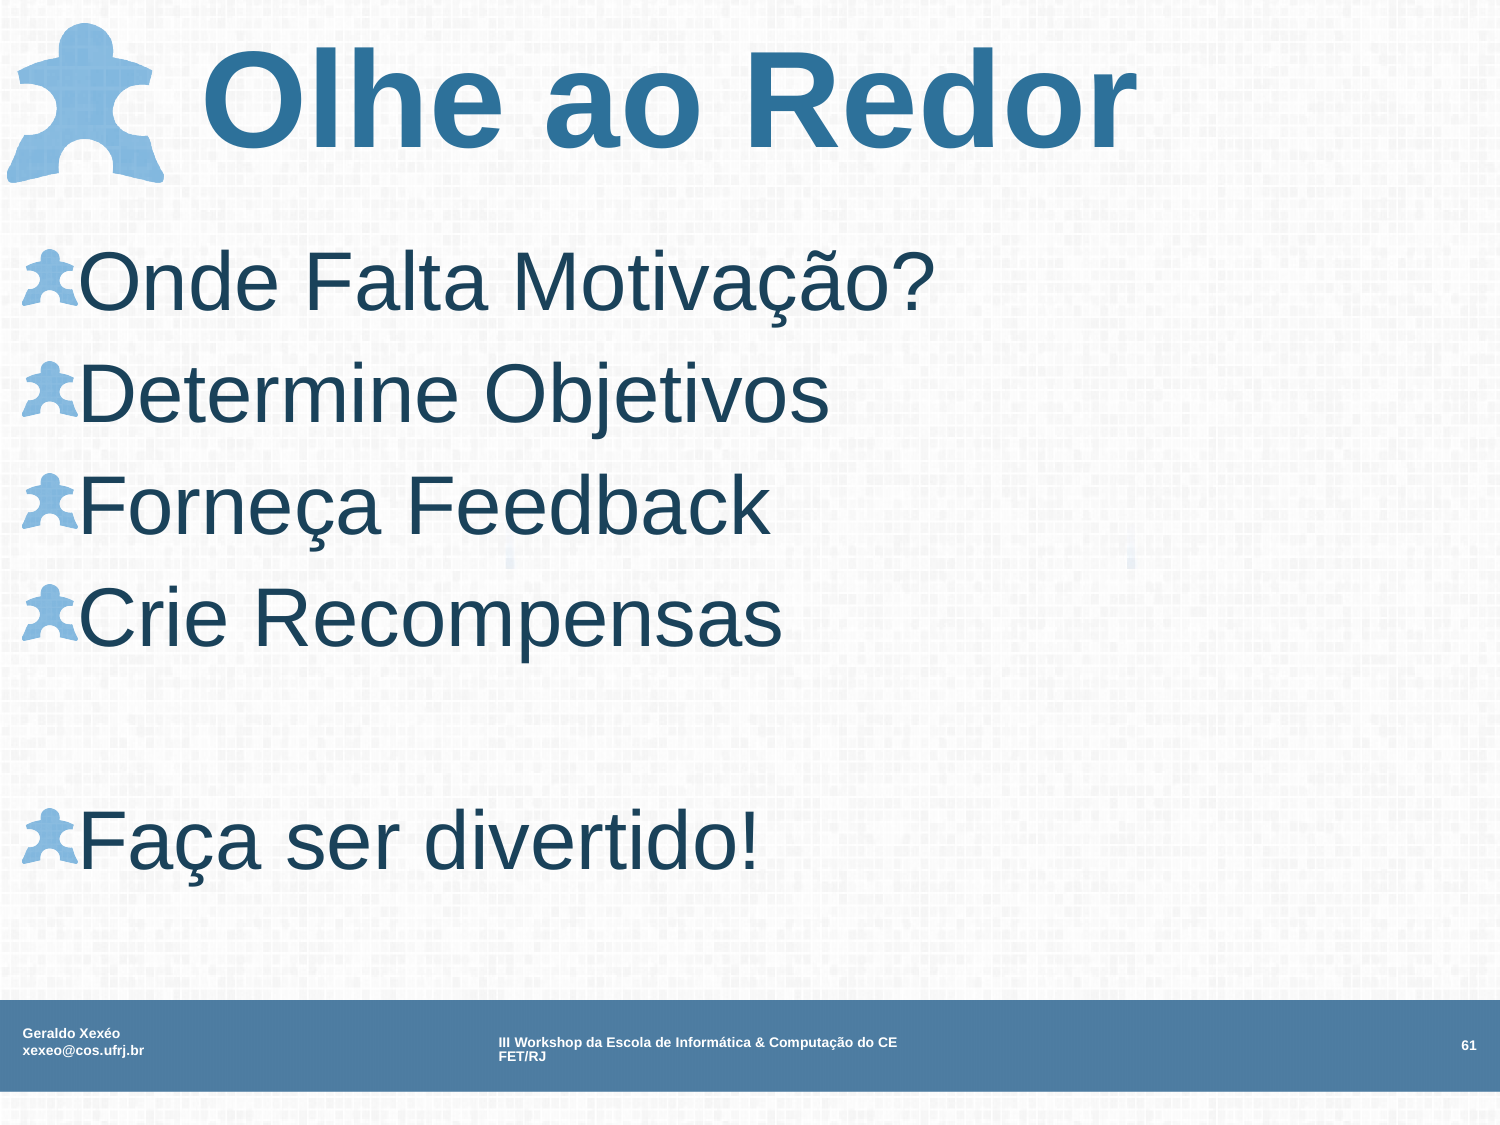

# Olhe ao Redor
Onde Falta Motivação?
Determine Objetivos
Forneça Feedback
Crie Recompensas

Faça ser divertido!
Geraldo Xexéo  xexeo@cos.ufrj.br
III Workshop da Escola de Informática & Computação do CEFET/RJ
61